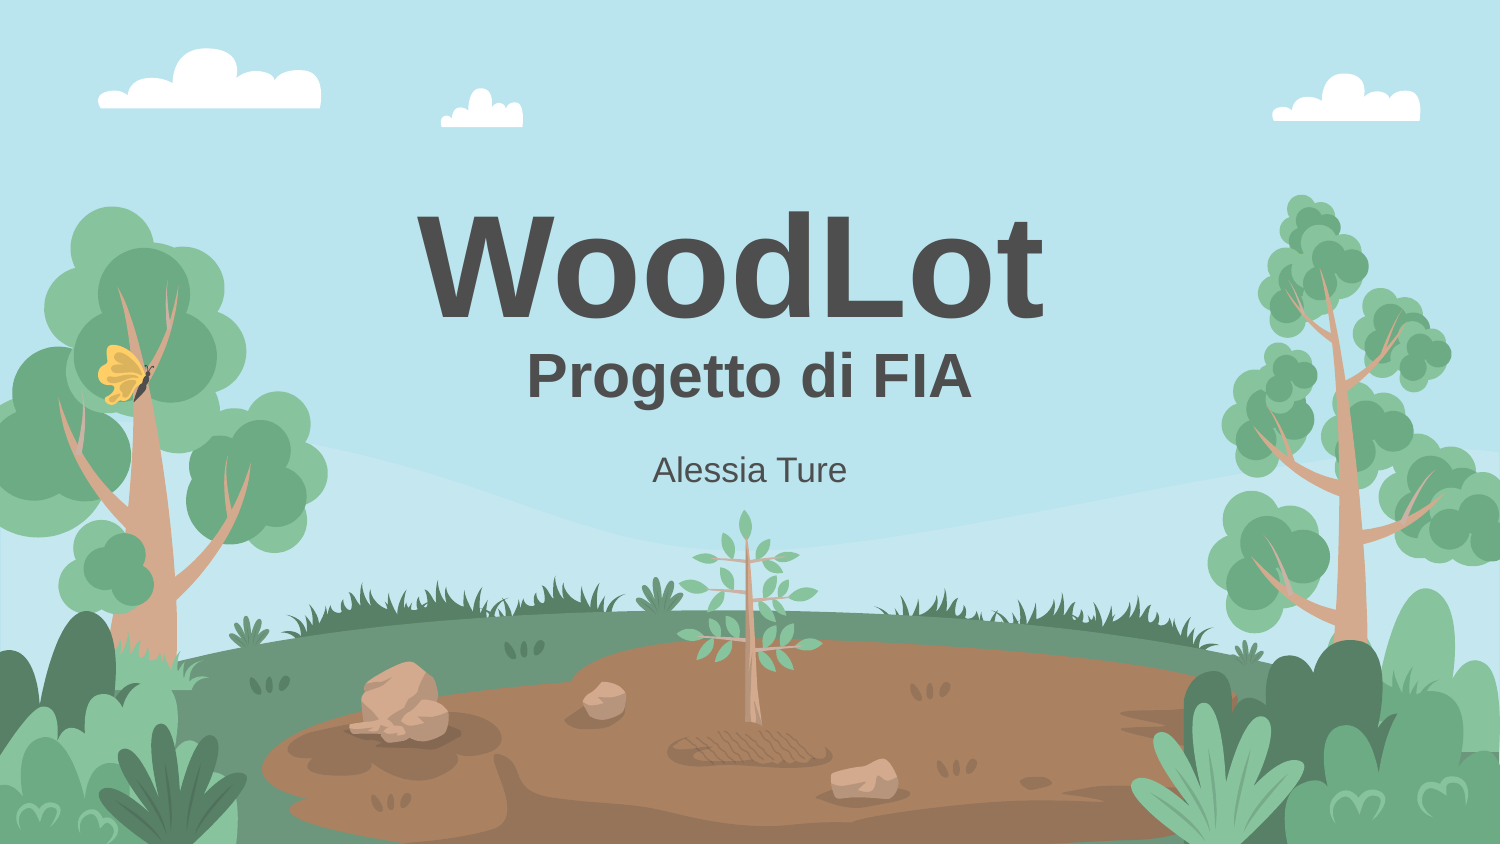

# WoodLot Progetto di FIA

Alessia Ture